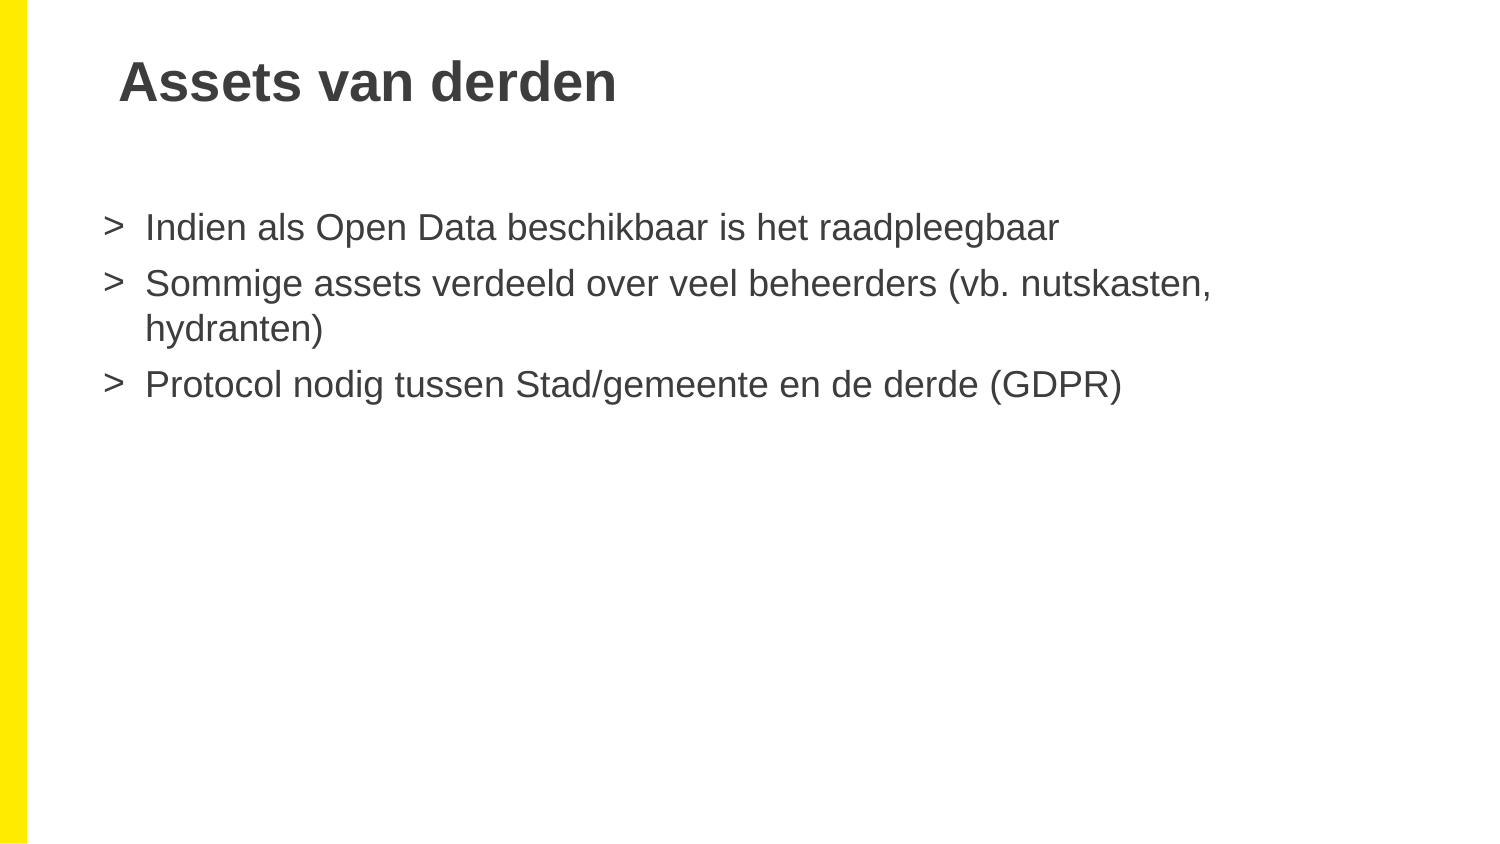

# Assets van derden
Indien als Open Data beschikbaar is het raadpleegbaar
Sommige assets verdeeld over veel beheerders (vb. nutskasten, hydranten)
Protocol nodig tussen Stad/gemeente en de derde (GDPR)